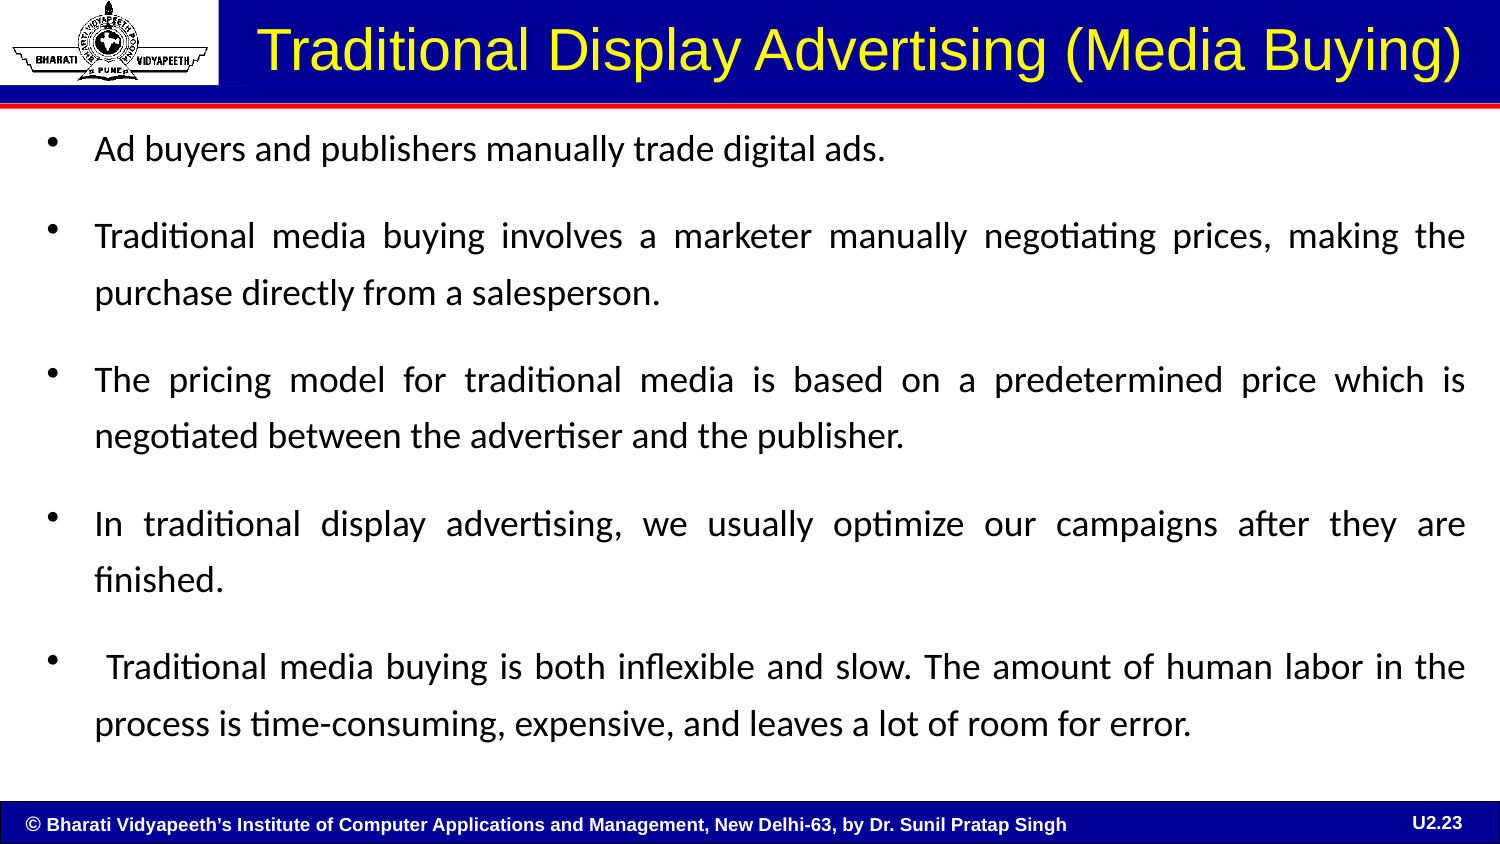

# Traditional Display Advertising (Media Buying)
Ad buyers and publishers manually trade digital ads.
Traditional media buying involves a marketer manually negotiating prices, making the purchase directly from a salesperson.
The pricing model for traditional media is based on a predetermined price which is negotiated between the advertiser and the publisher.
In traditional display advertising, we usually optimize our campaigns after they are finished.
 Traditional media buying is both inflexible and slow. The amount of human labor in the process is time-consuming, expensive, and leaves a lot of room for error.